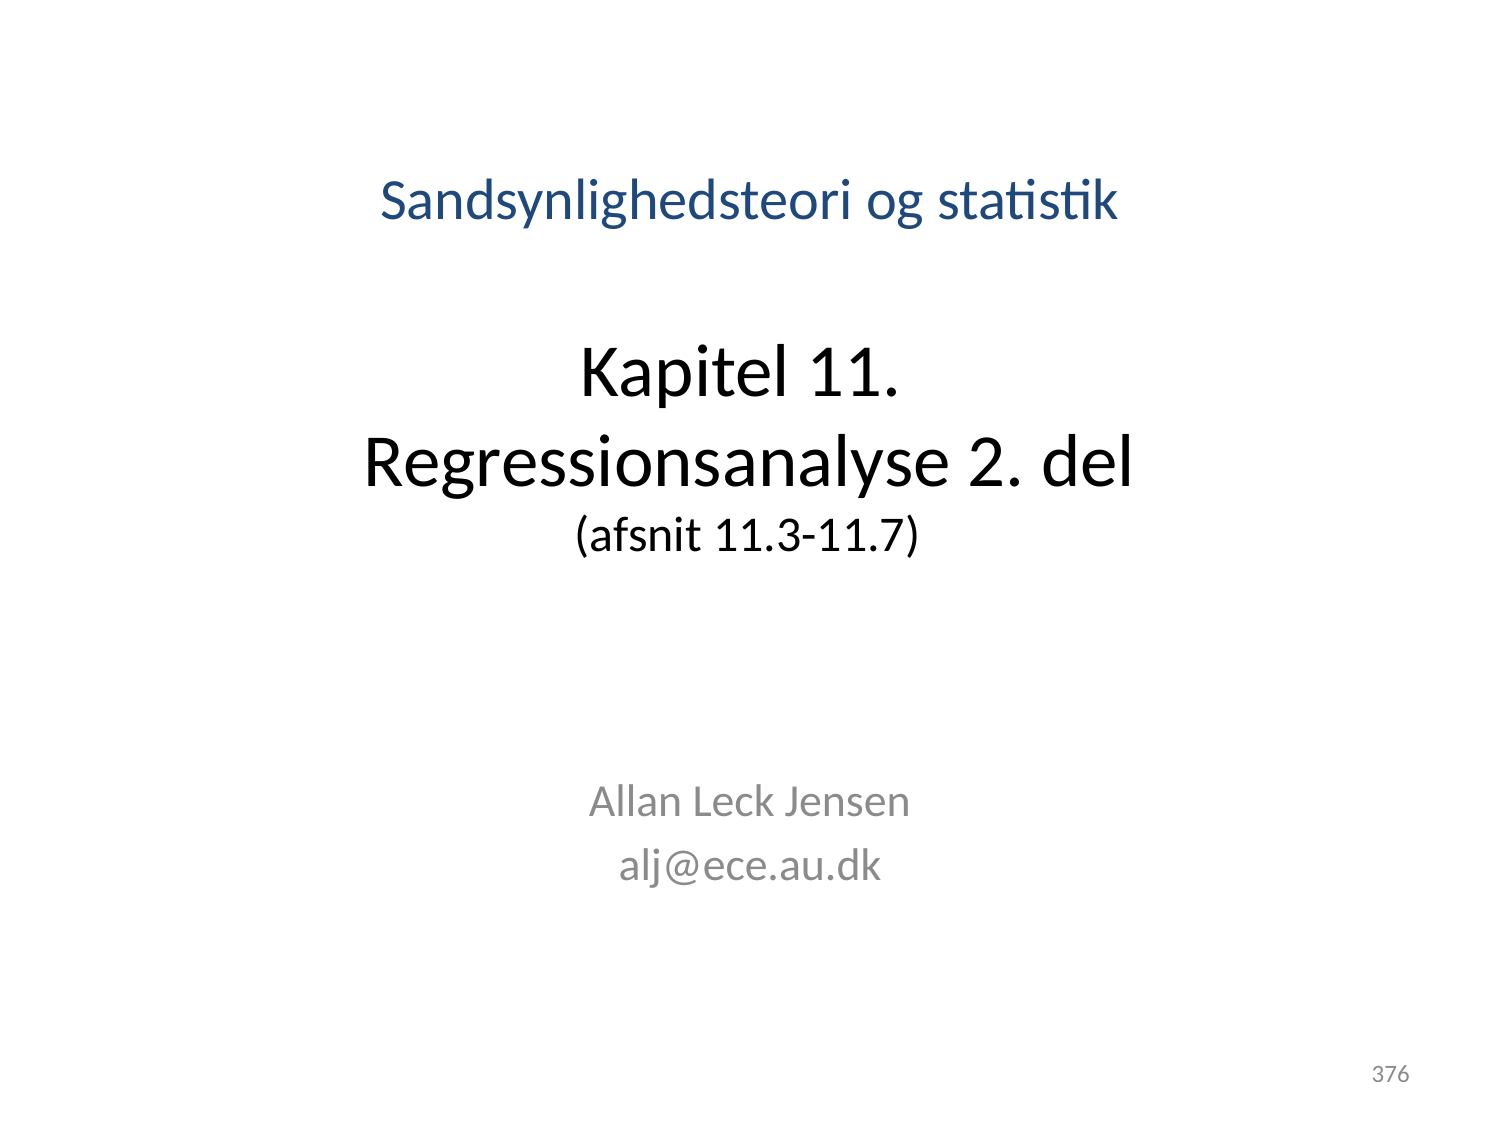

# Sandsynlighedsteori og statistik Kapitel 11. Regressionsanalyse 2. del (afsnit 11.3-11.7)
Allan Leck Jensen
alj@ece.au.dk
376